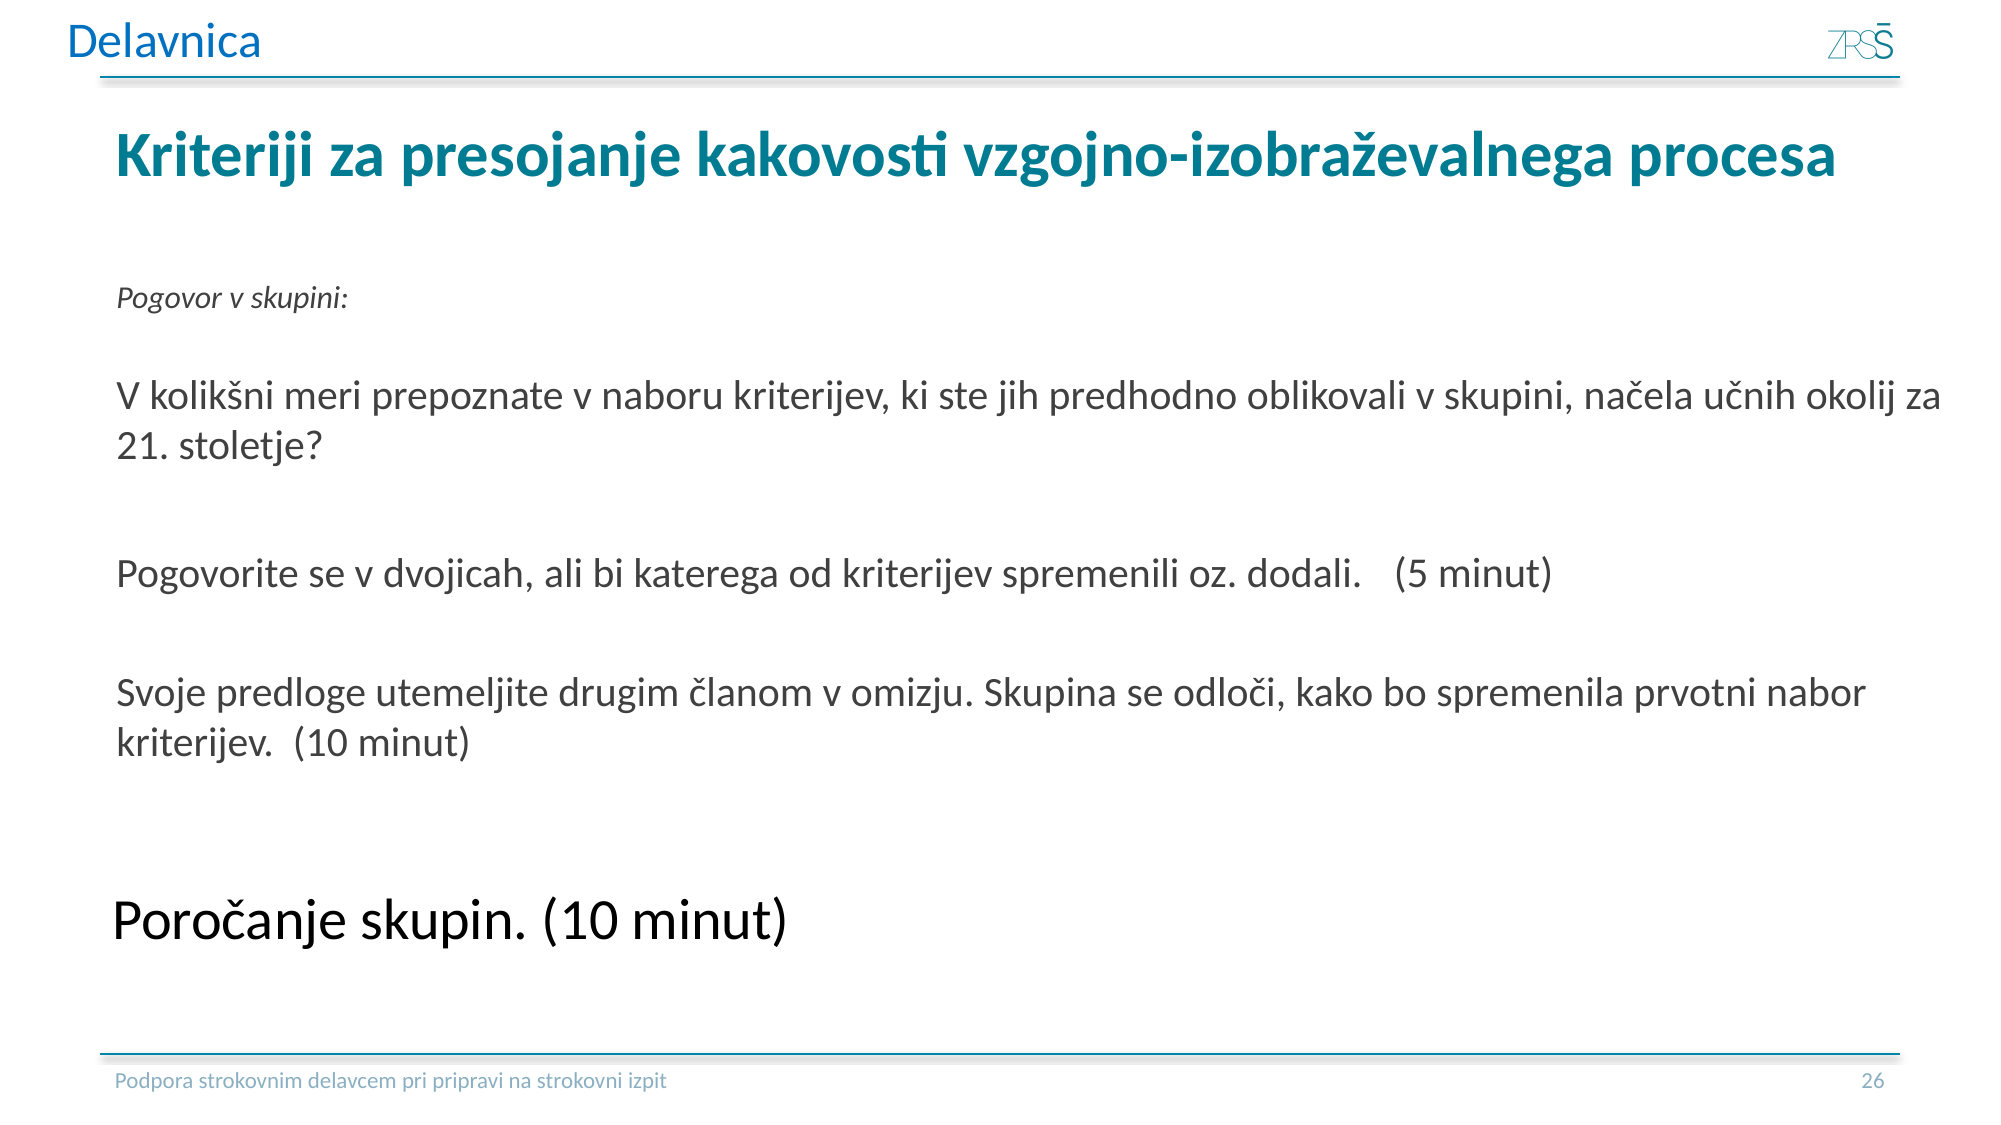

Delavnica
Kriteriji za presojanje kakovosti vzgojno-izobraževalnega procesa
Pogovor v skupini:

V kolikšni meri prepoznate v naboru kriterijev, ki ste jih predhodno oblikovali v skupini, načela učnih okolij za 21. stoletje?

Pogovorite se v dvojicah, ali bi katerega od kriterijev spremenili oz. dodali.   (5 minut)

Svoje predloge utemeljite drugim članom v omizju. Skupina se odloči, kako bo spremenila prvotni nabor kriterijev.  (10 minut)

Poročanje skupin. (10 minut)
Podpora strokovnim delavcem pri pripravi na strokovni izpit

26